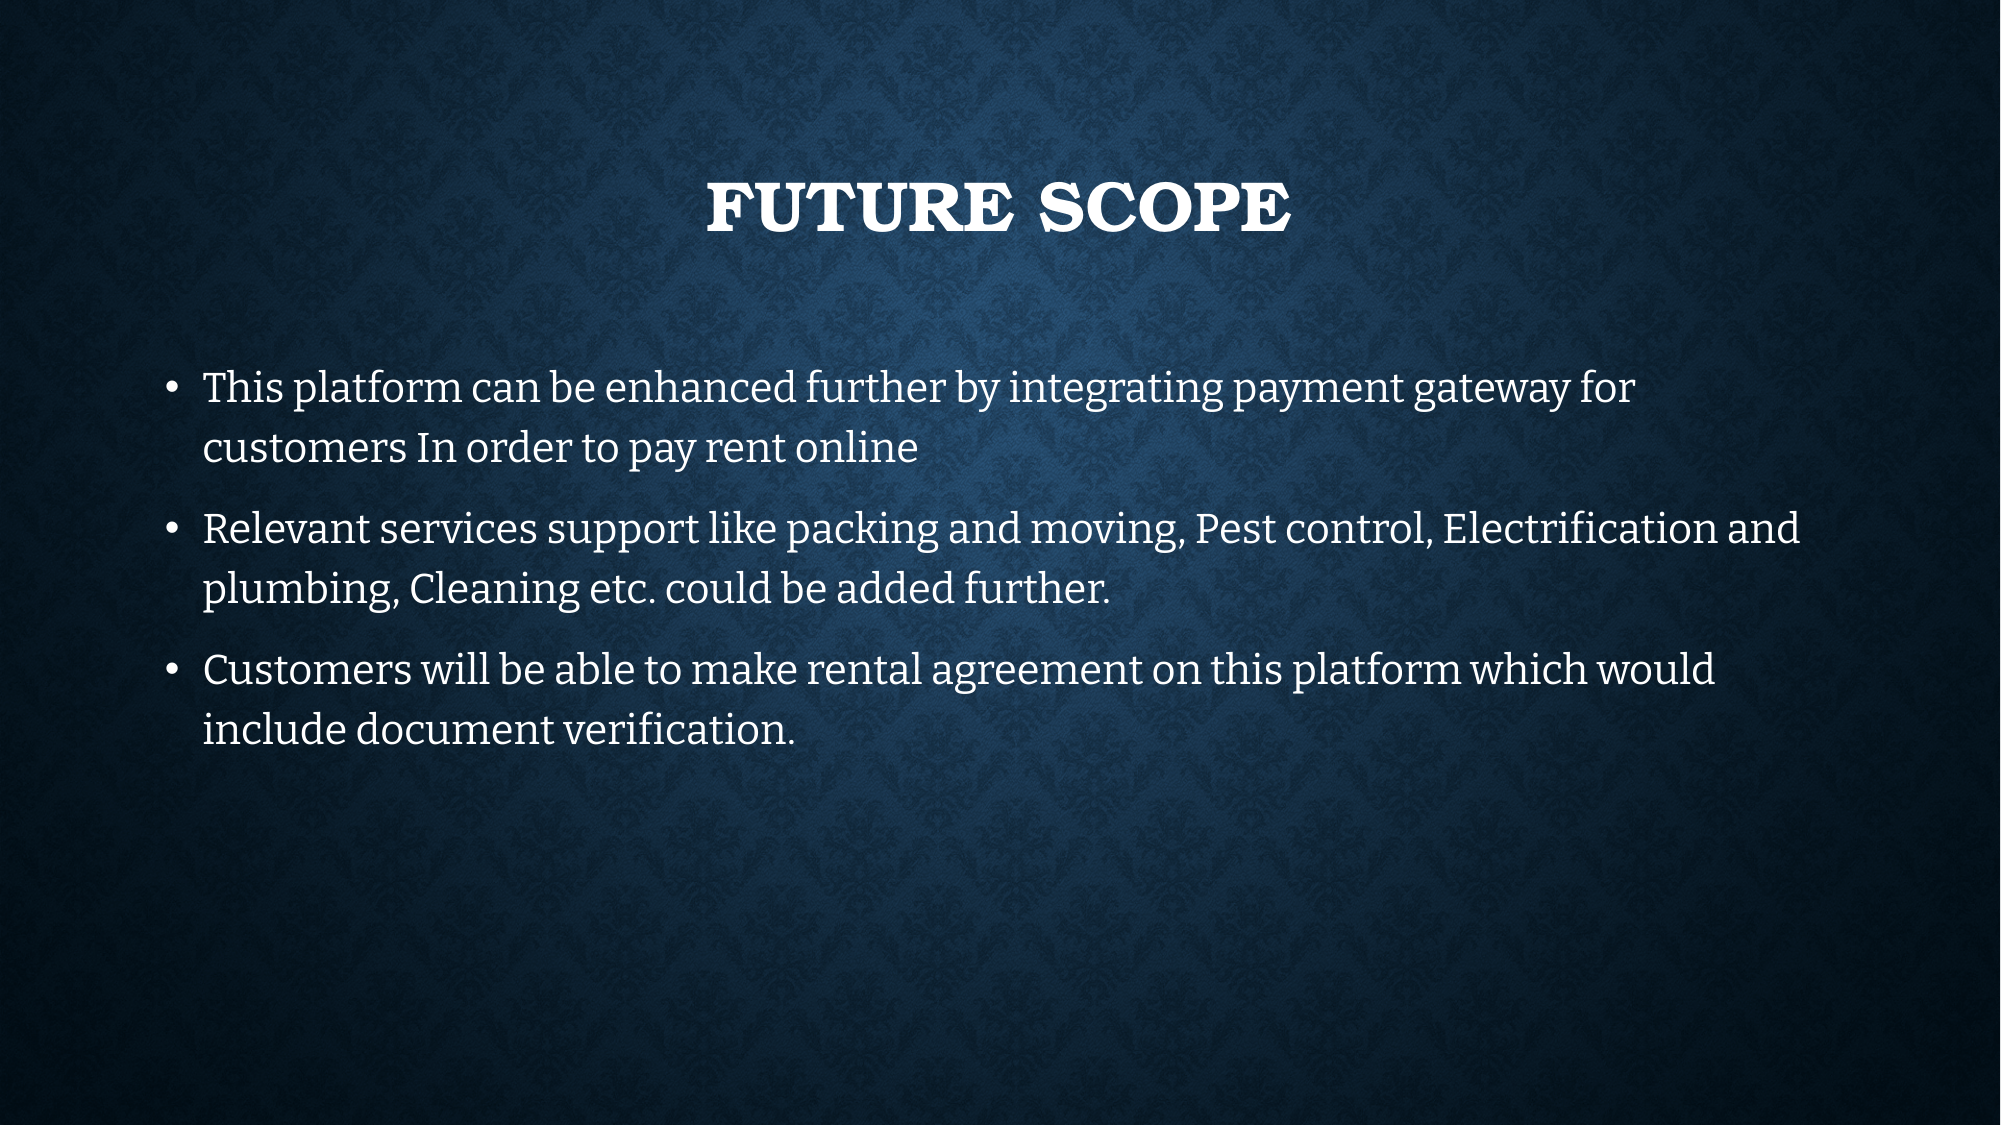

# Future scope
This platform can be enhanced further by integrating payment gateway for customers In order to pay rent online
Relevant services support like packing and moving, Pest control, Electrification and plumbing, Cleaning etc. could be added further.
Customers will be able to make rental agreement on this platform which would include document verification.